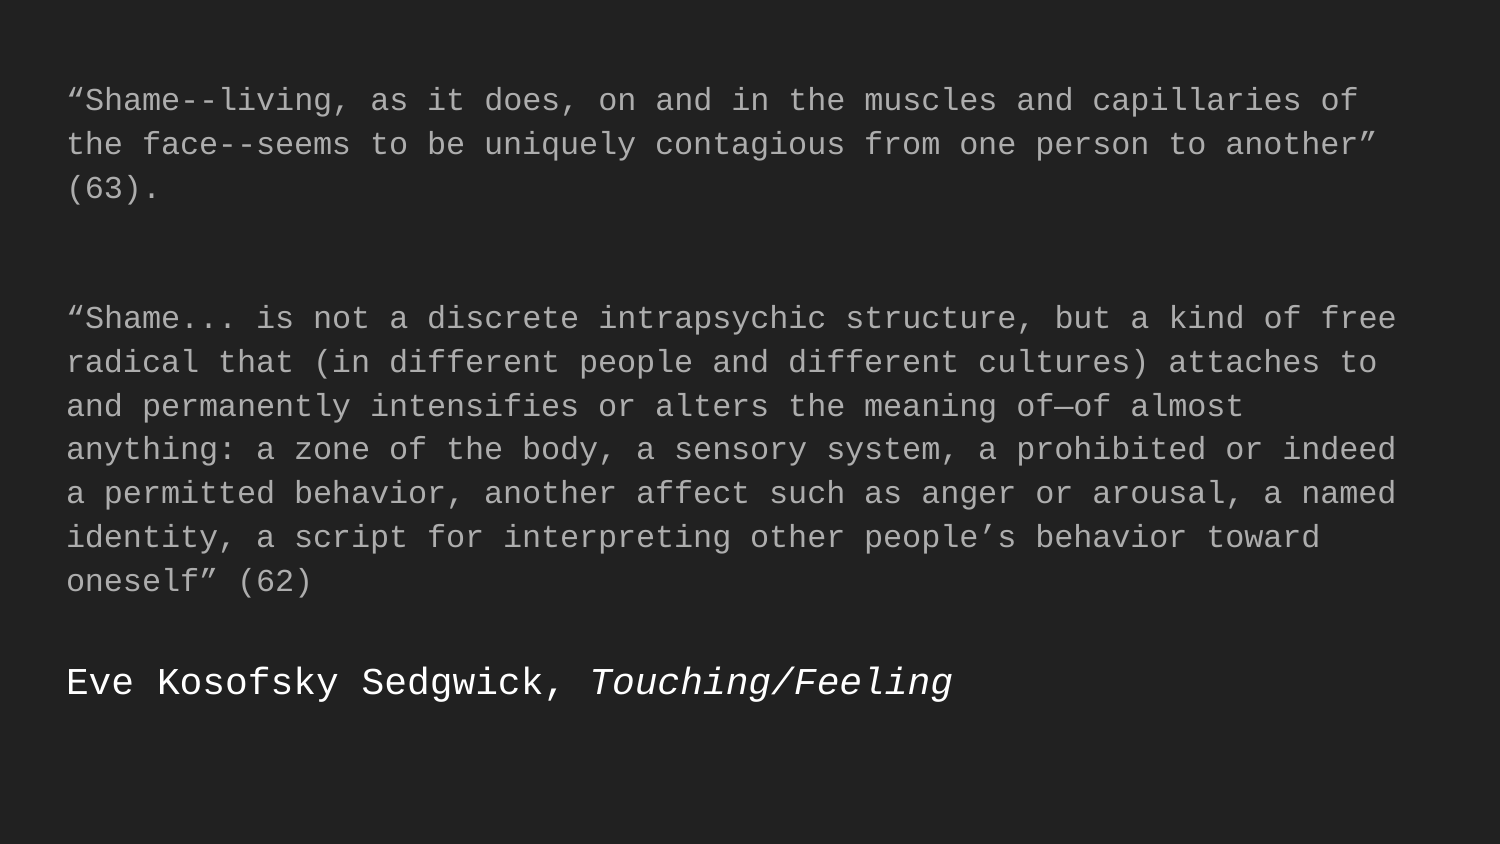

“Shame--living, as it does, on and in the muscles and capillaries of the face--seems to be uniquely contagious from one person to another” (63).

“Shame... is not a discrete intrapsychic structure, but a kind of free radical that (in different people and different cultures) attaches to and permanently intensifies or alters the meaning of—of almost anything: a zone of the body, a sensory system, a prohibited or indeed a permitted behavior, another affect such as anger or arousal, a named identity, a script for interpreting other people’s behavior toward oneself” (62)
# Eve Kosofsky Sedgwick, Touching/Feeling